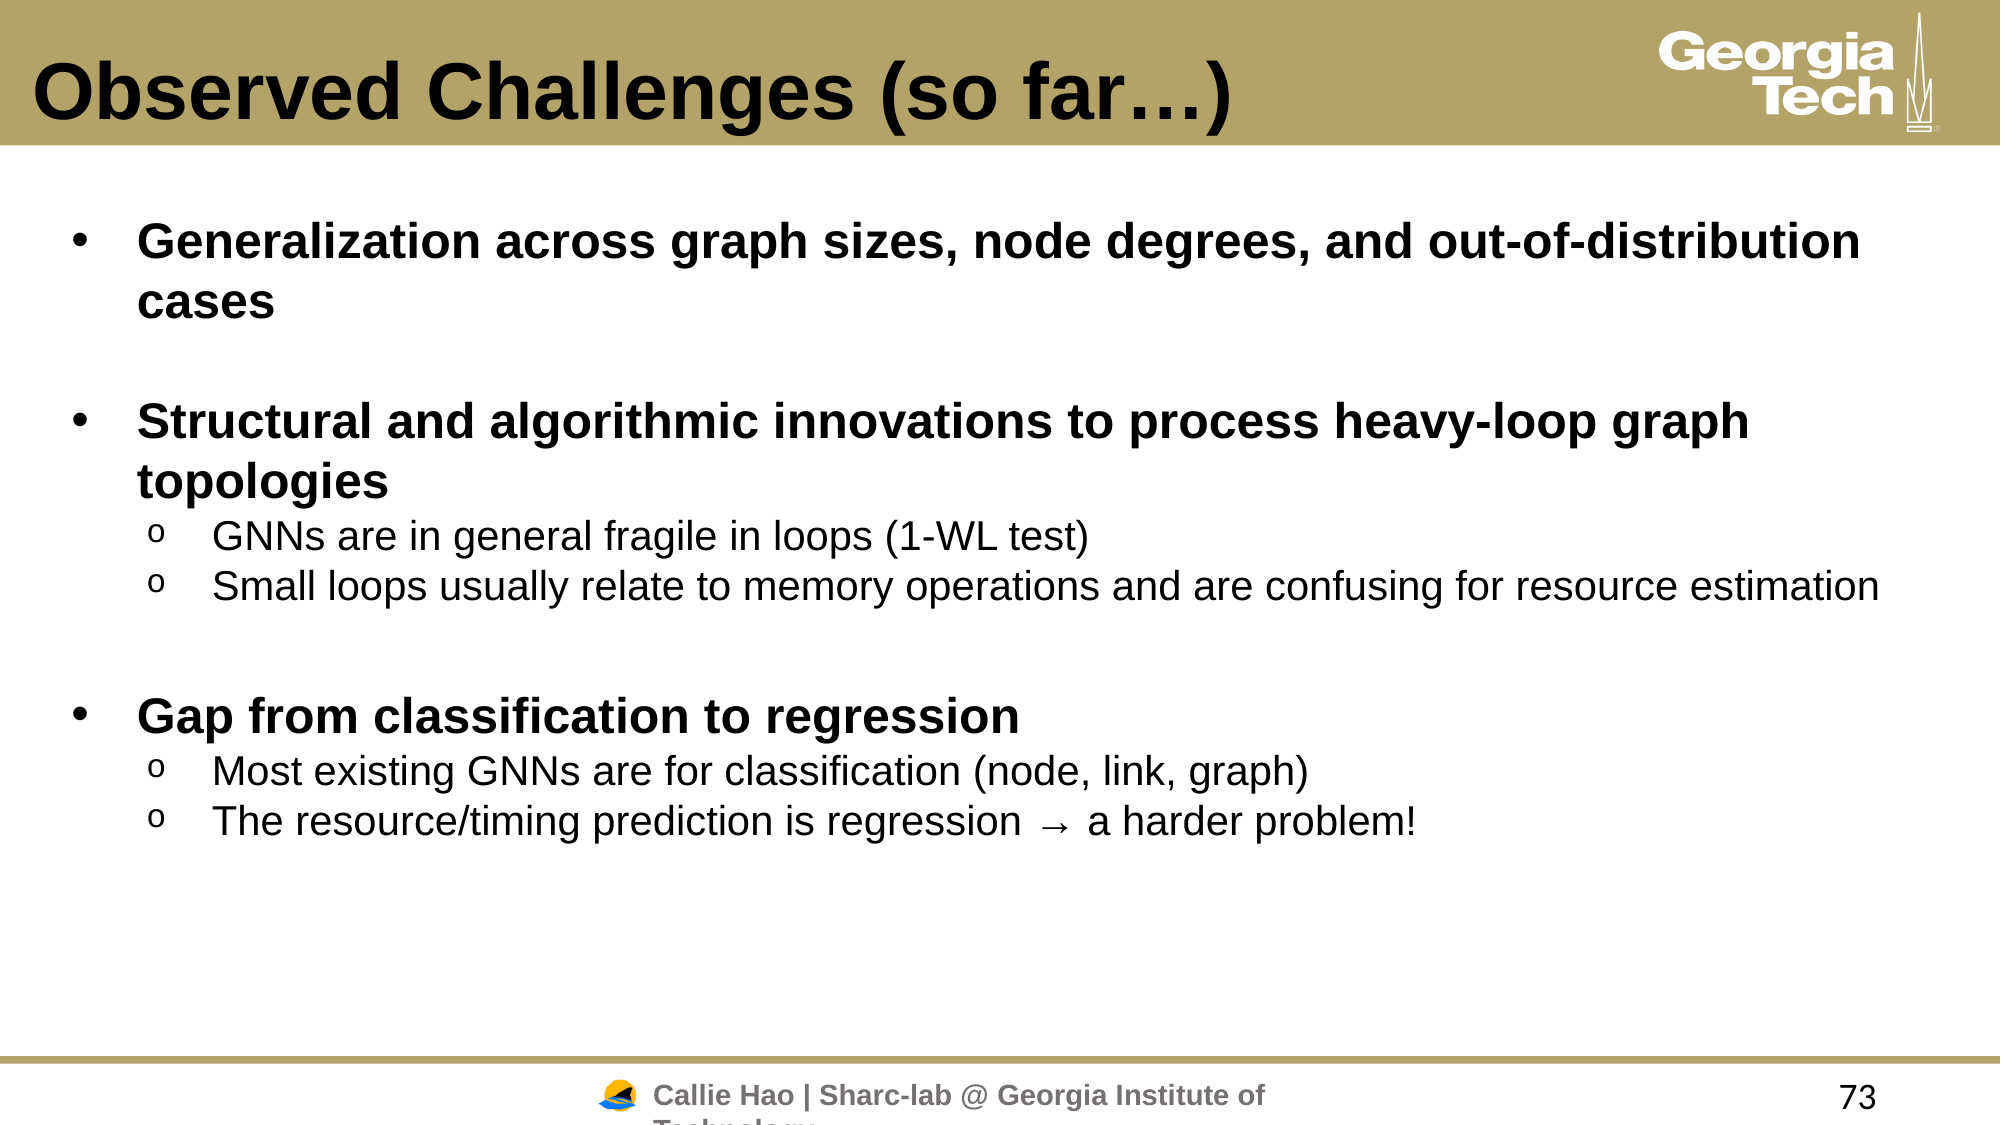

# Observed Challenges (so far…)
Generalization across graph sizes, node degrees, and out-of-distribution cases

Structural and algorithmic innovations to process heavy-loop graph topologies
GNNs are in general fragile in loops (1-WL test)
Small loops usually relate to memory operations and are confusing for resource estimation

Gap from classification to regression
Most existing GNNs are for classification (node, link, graph)
The resource/timing prediction is regression → a harder problem!
73